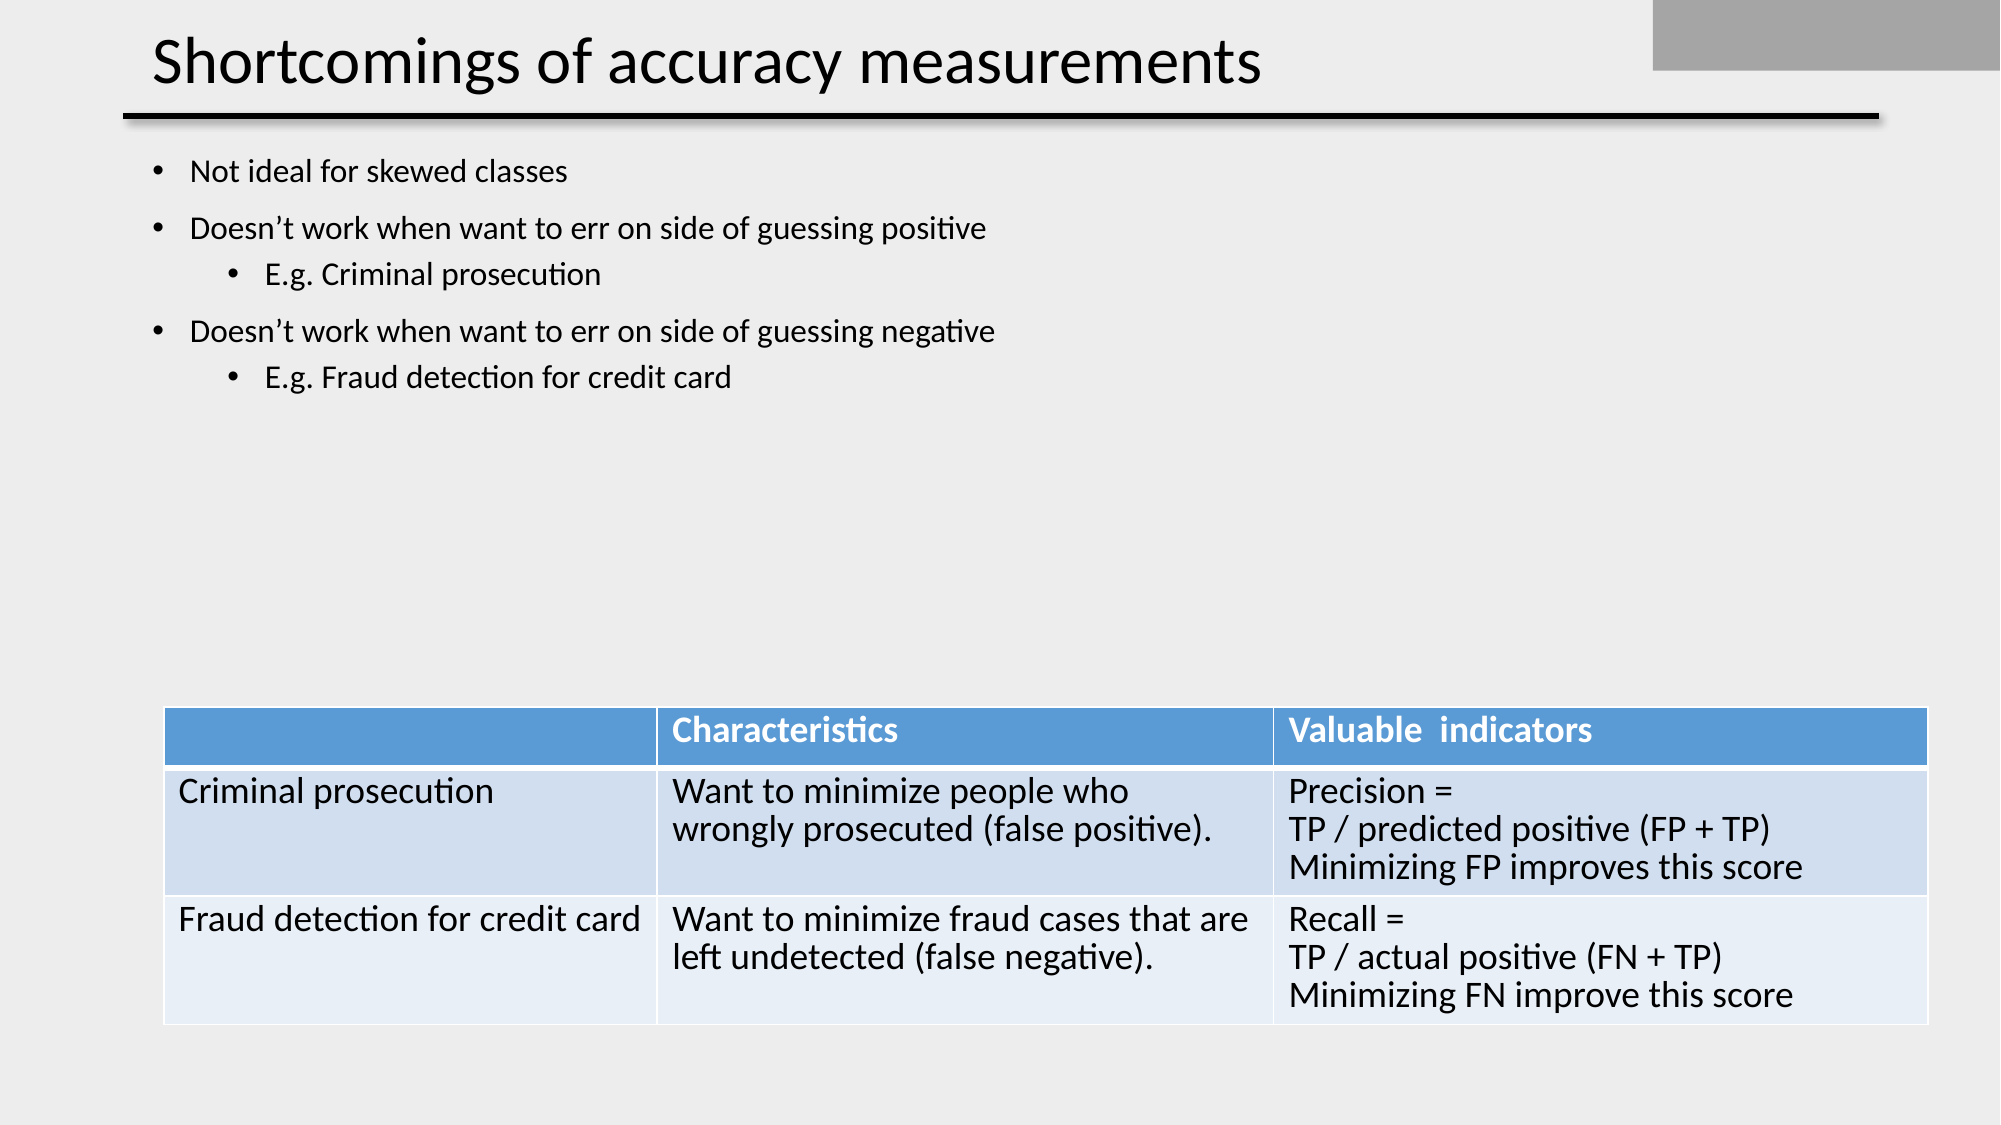

# Shortcomings of accuracy measurements
Not ideal for skewed classes
Doesn’t work when want to err on side of guessing positive
E.g. Criminal prosecution
Doesn’t work when want to err on side of guessing negative
E.g. Fraud detection for credit card
|  | Characteristics | Valuable indicators |
| --- | --- | --- |
| Criminal prosecution | Want to minimize people who wrongly prosecuted (false positive). | Precision = TP / predicted positive (FP + TP) Minimizing FP improves this score |
| Fraud detection for credit card | Want to minimize fraud cases that are left undetected (false negative). | Recall = TP / actual positive (FN + TP) Minimizing FN improve this score |
Accuracy paradox: it is the case where your accuracy measures tell the story that you have excellent accuracy (such as 90%),  but the accuracy is only reflecting the underlying class distribution! Naïve prediction can achieve the same accuracy